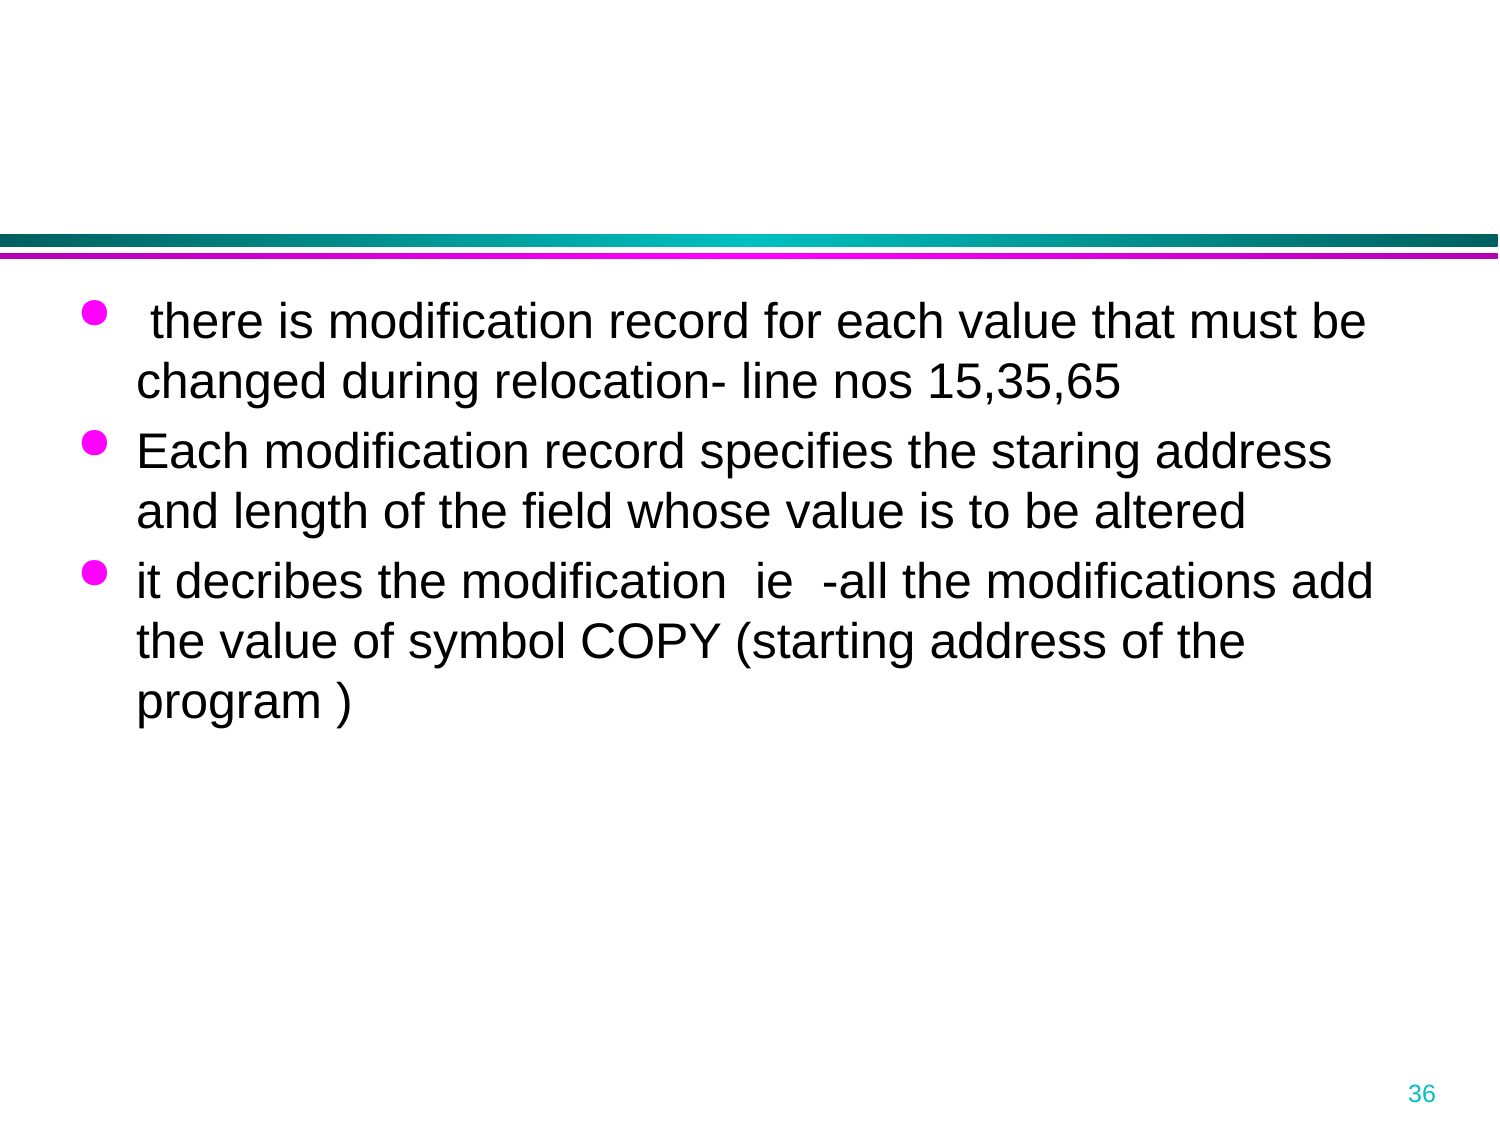

there is modification record for each value that must be changed during relocation- line nos 15,35,65
Each modification record specifies the staring address and length of the field whose value is to be altered
it decribes the modification  ie  -all the modifications add the value of symbol COPY (starting address of the program )